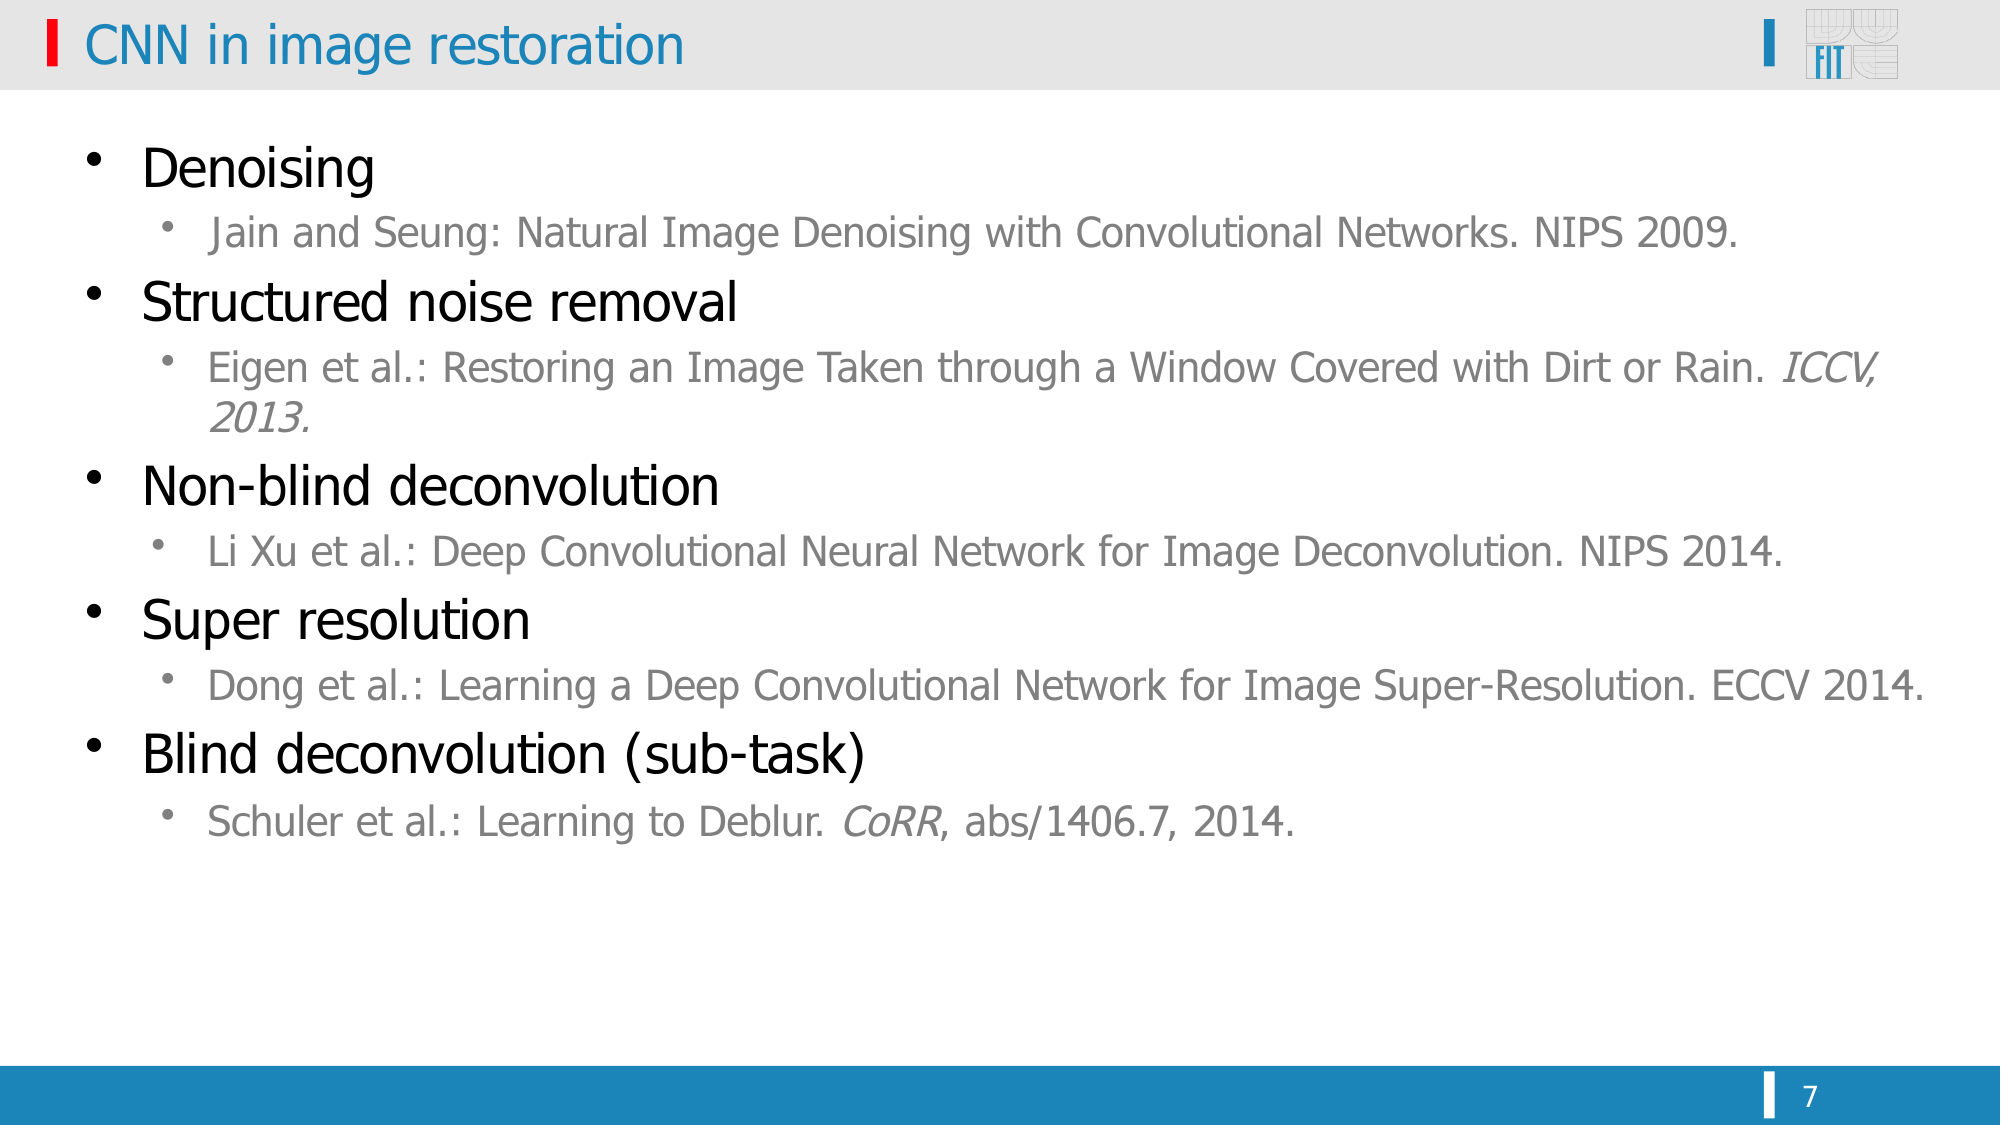

# CNN in image restoration
Denoising
Jain and Seung: Natural Image Denoising with Convolutional Networks. NIPS 2009.
Structured noise removal
Eigen et al.: Restoring an Image Taken through a Window Covered with Dirt or Rain. ICCV, 2013.
Non-blind deconvolution
Li Xu et al.: Deep Convolutional Neural Network for Image Deconvolution. NIPS 2014.
Super resolution
Dong et al.: Learning a Deep Convolutional Network for Image Super-Resolution. ECCV 2014.
Blind deconvolution (sub-task)
Schuler et al.: Learning to Deblur. CoRR, abs/1406.7, 2014.

7